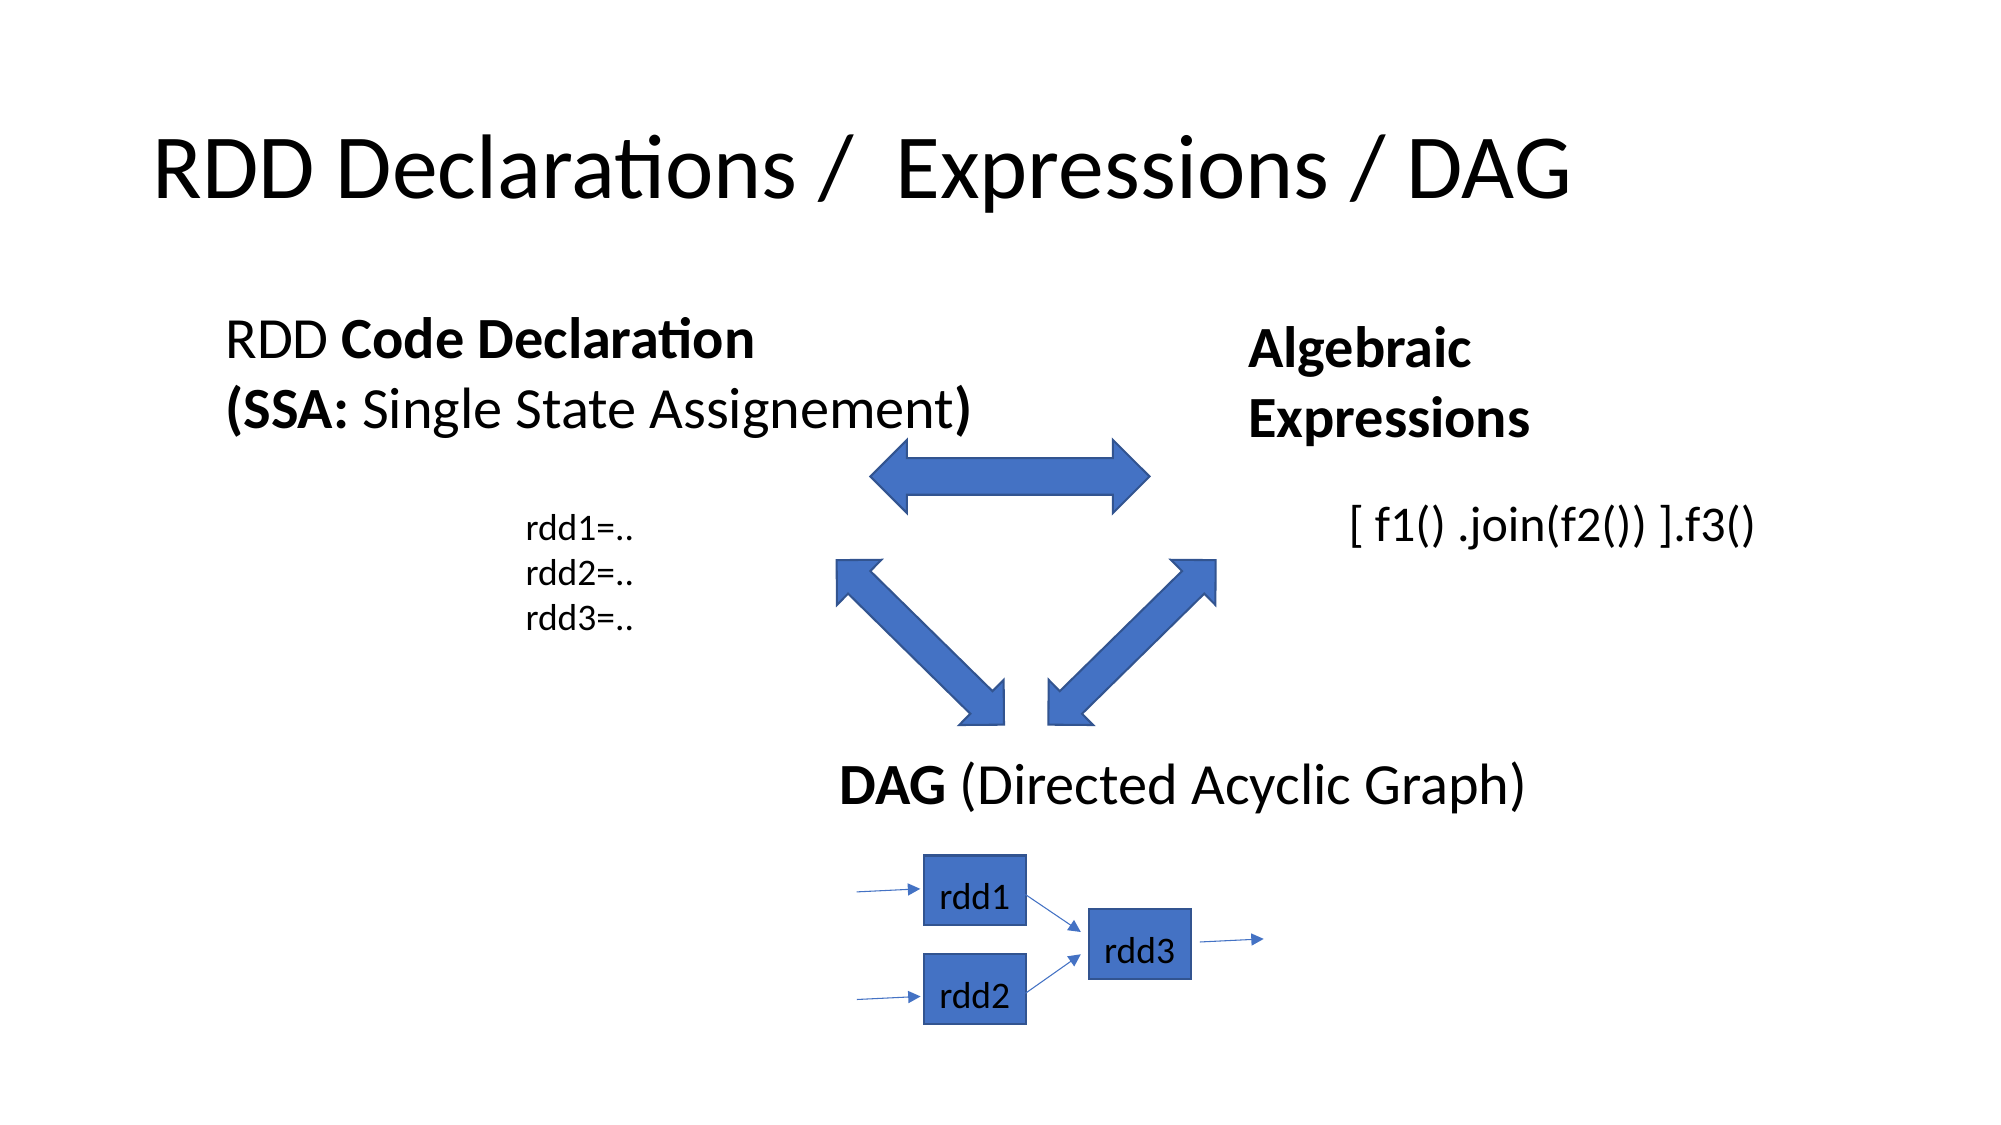

# RDD Declarations /  Expressions / DAG
RDD Code Declaration
(SSA: Single State Assignement)
Algebraic
Expressions

[ f1() .join(f2()) ].f3()
rdd1=..
rdd2=..
rdd3=..

DAG (Directed Acyclic Graph)

rdd1

rdd3

rdd2